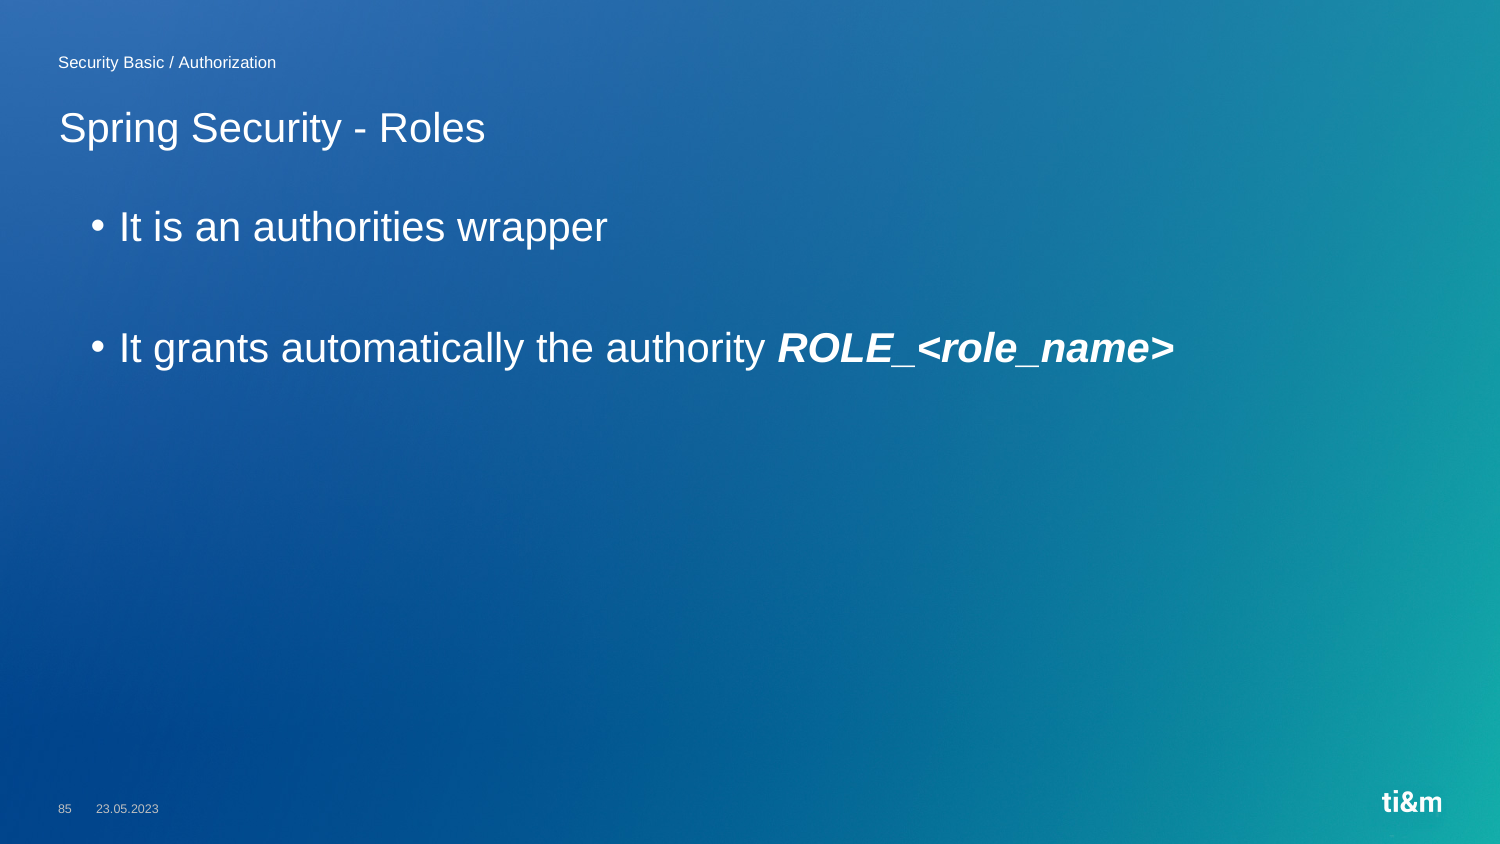

Security Basic / Authorization
# Spring Security - Roles
It is an authorities wrapper

It grants automatically the authority ROLE_<role_name>

85
23.05.2023